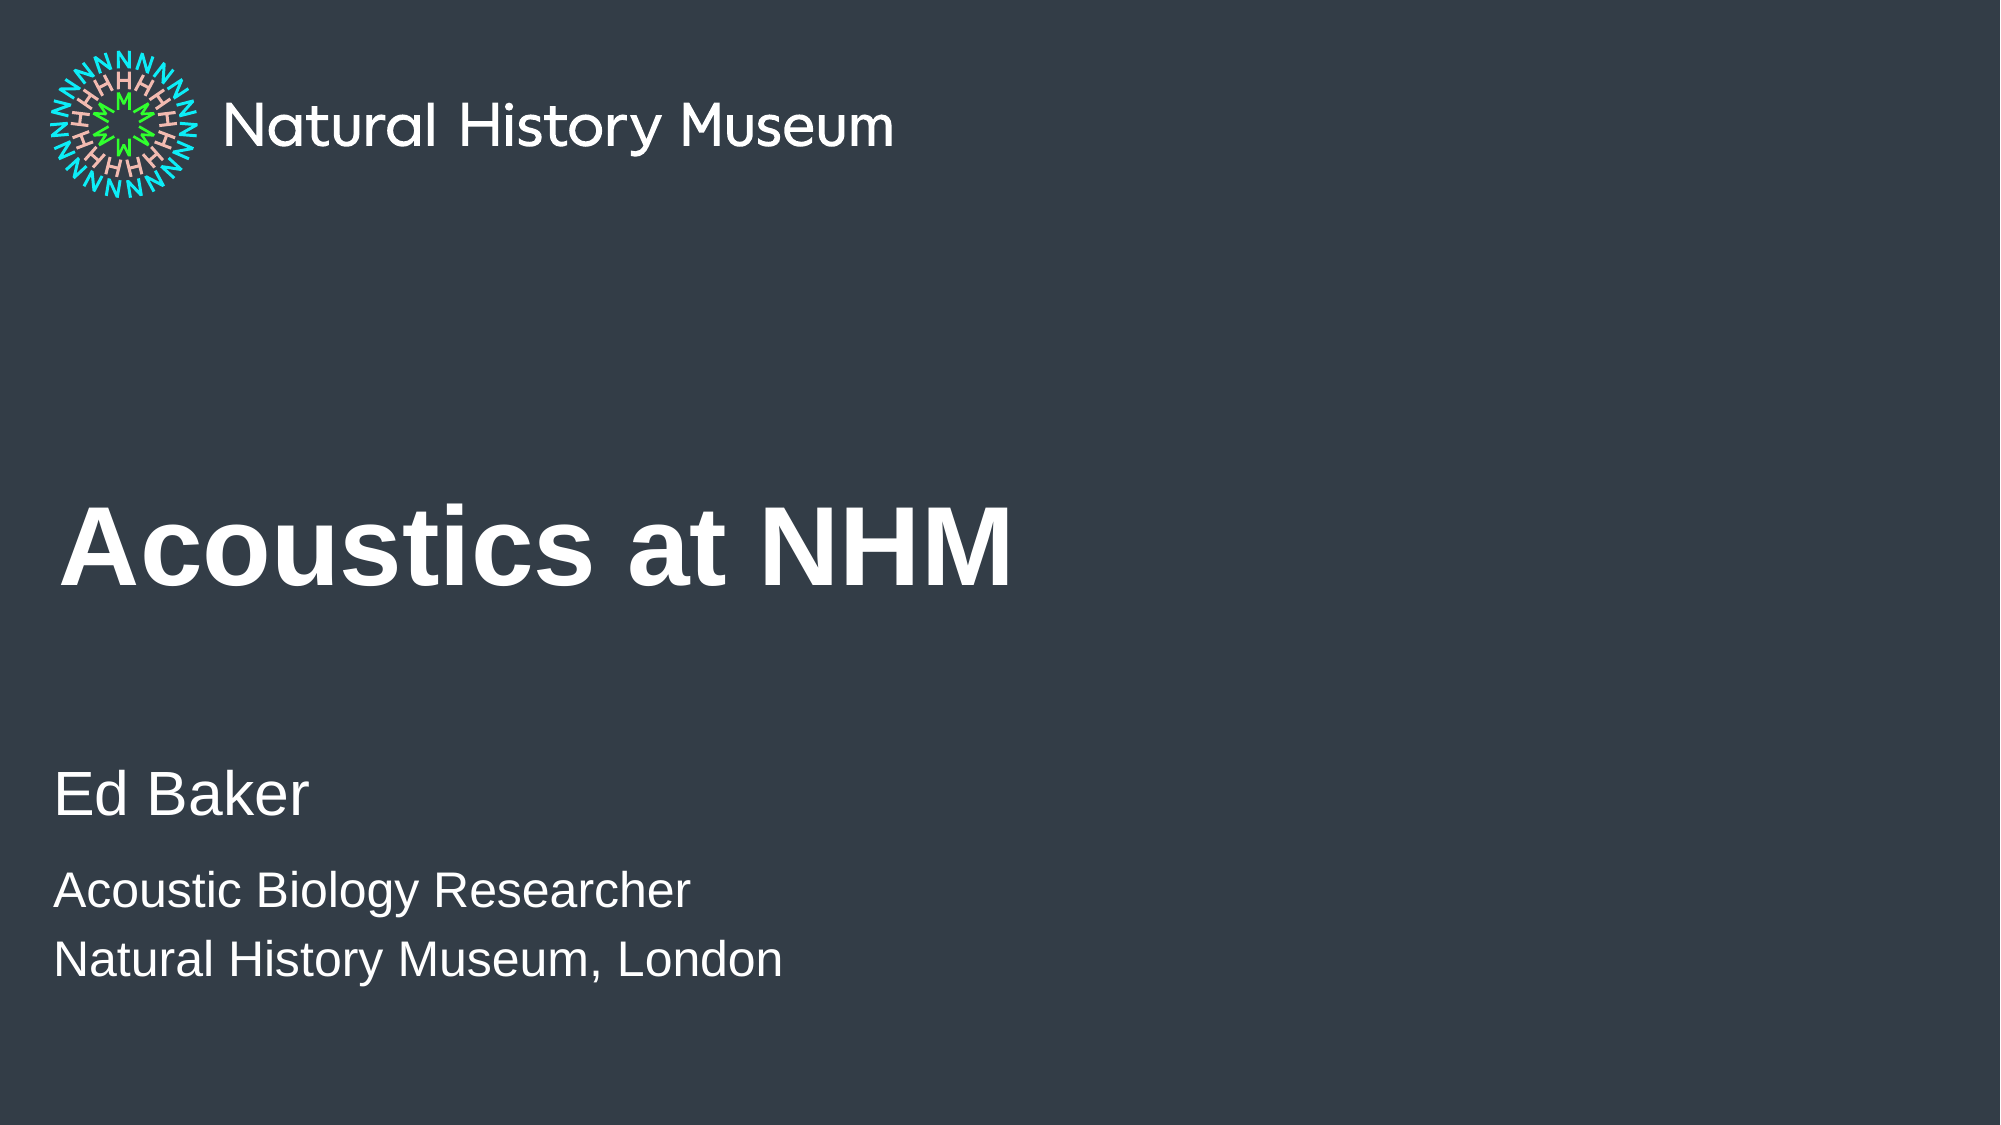

# Acoustics at NHM
Ed Baker
Acoustic Biology Researcher
Natural History Museum, London